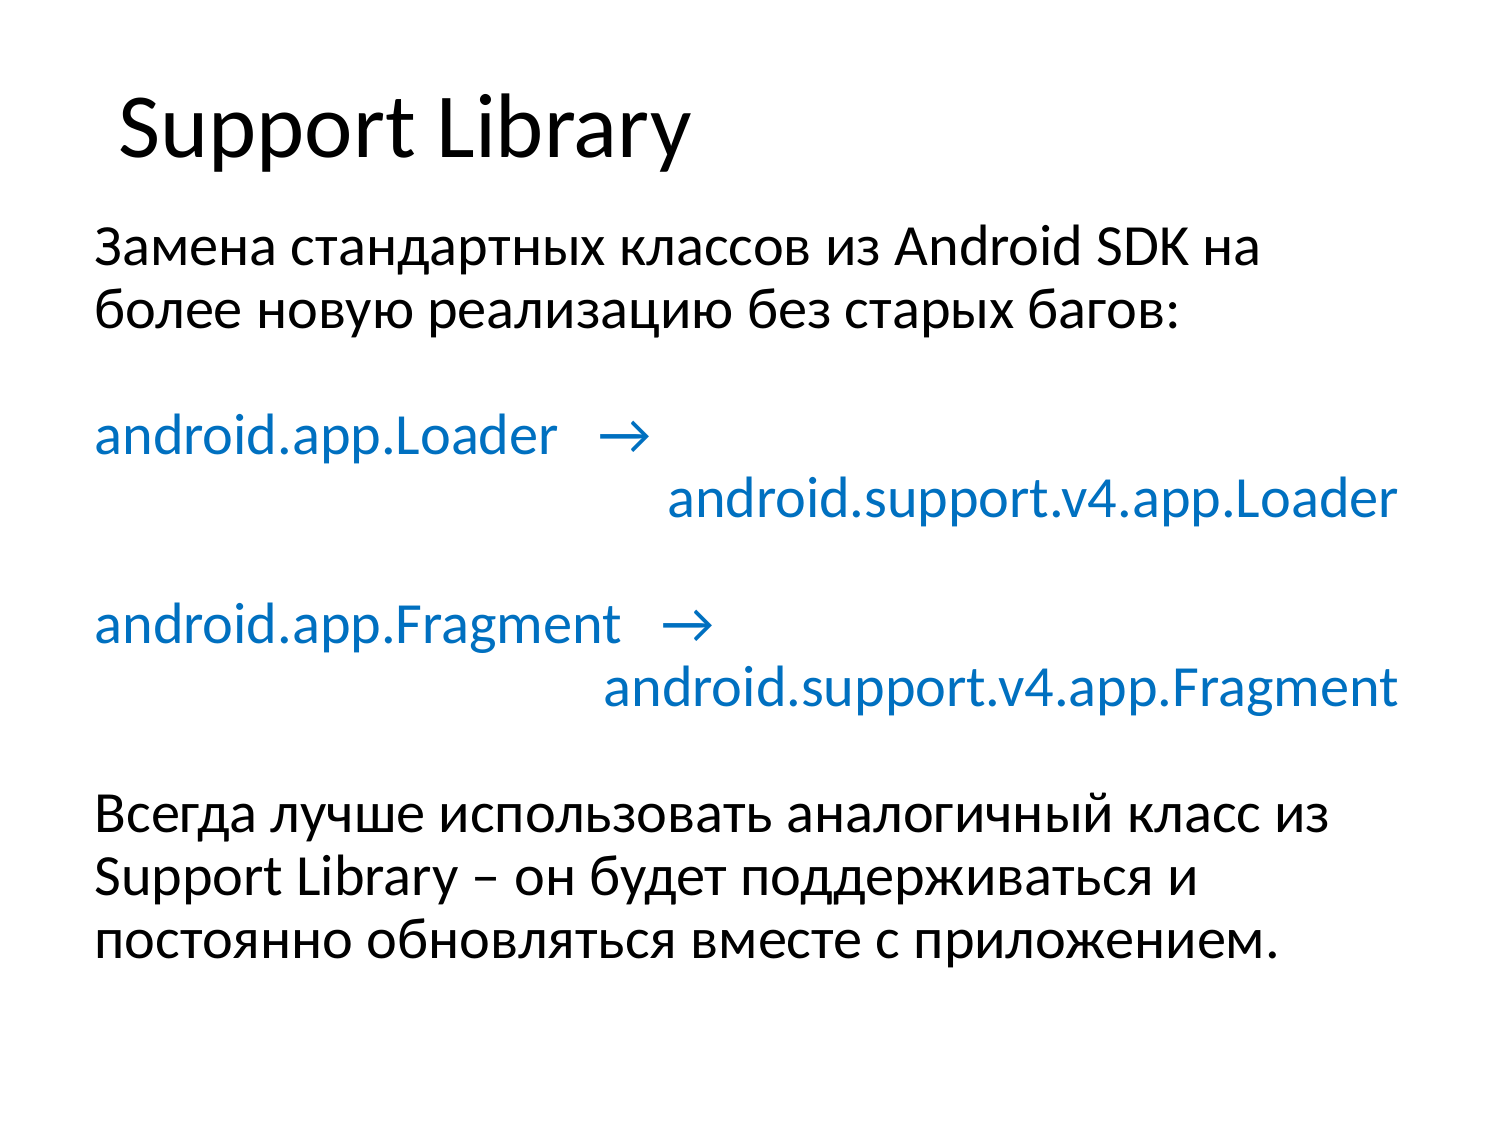

# Support Library
Замена стандартных классов из Android SDK на более новую реализацию без старых багов:

android.app.Loader   →
android.support.v4.app.Loader

android.app.Fragment   →
android.support.v4.app.Fragment

Всегда лучше использовать аналогичный класс из Support Library – он будет поддерживаться и постоянно обновляться вместе с приложением.